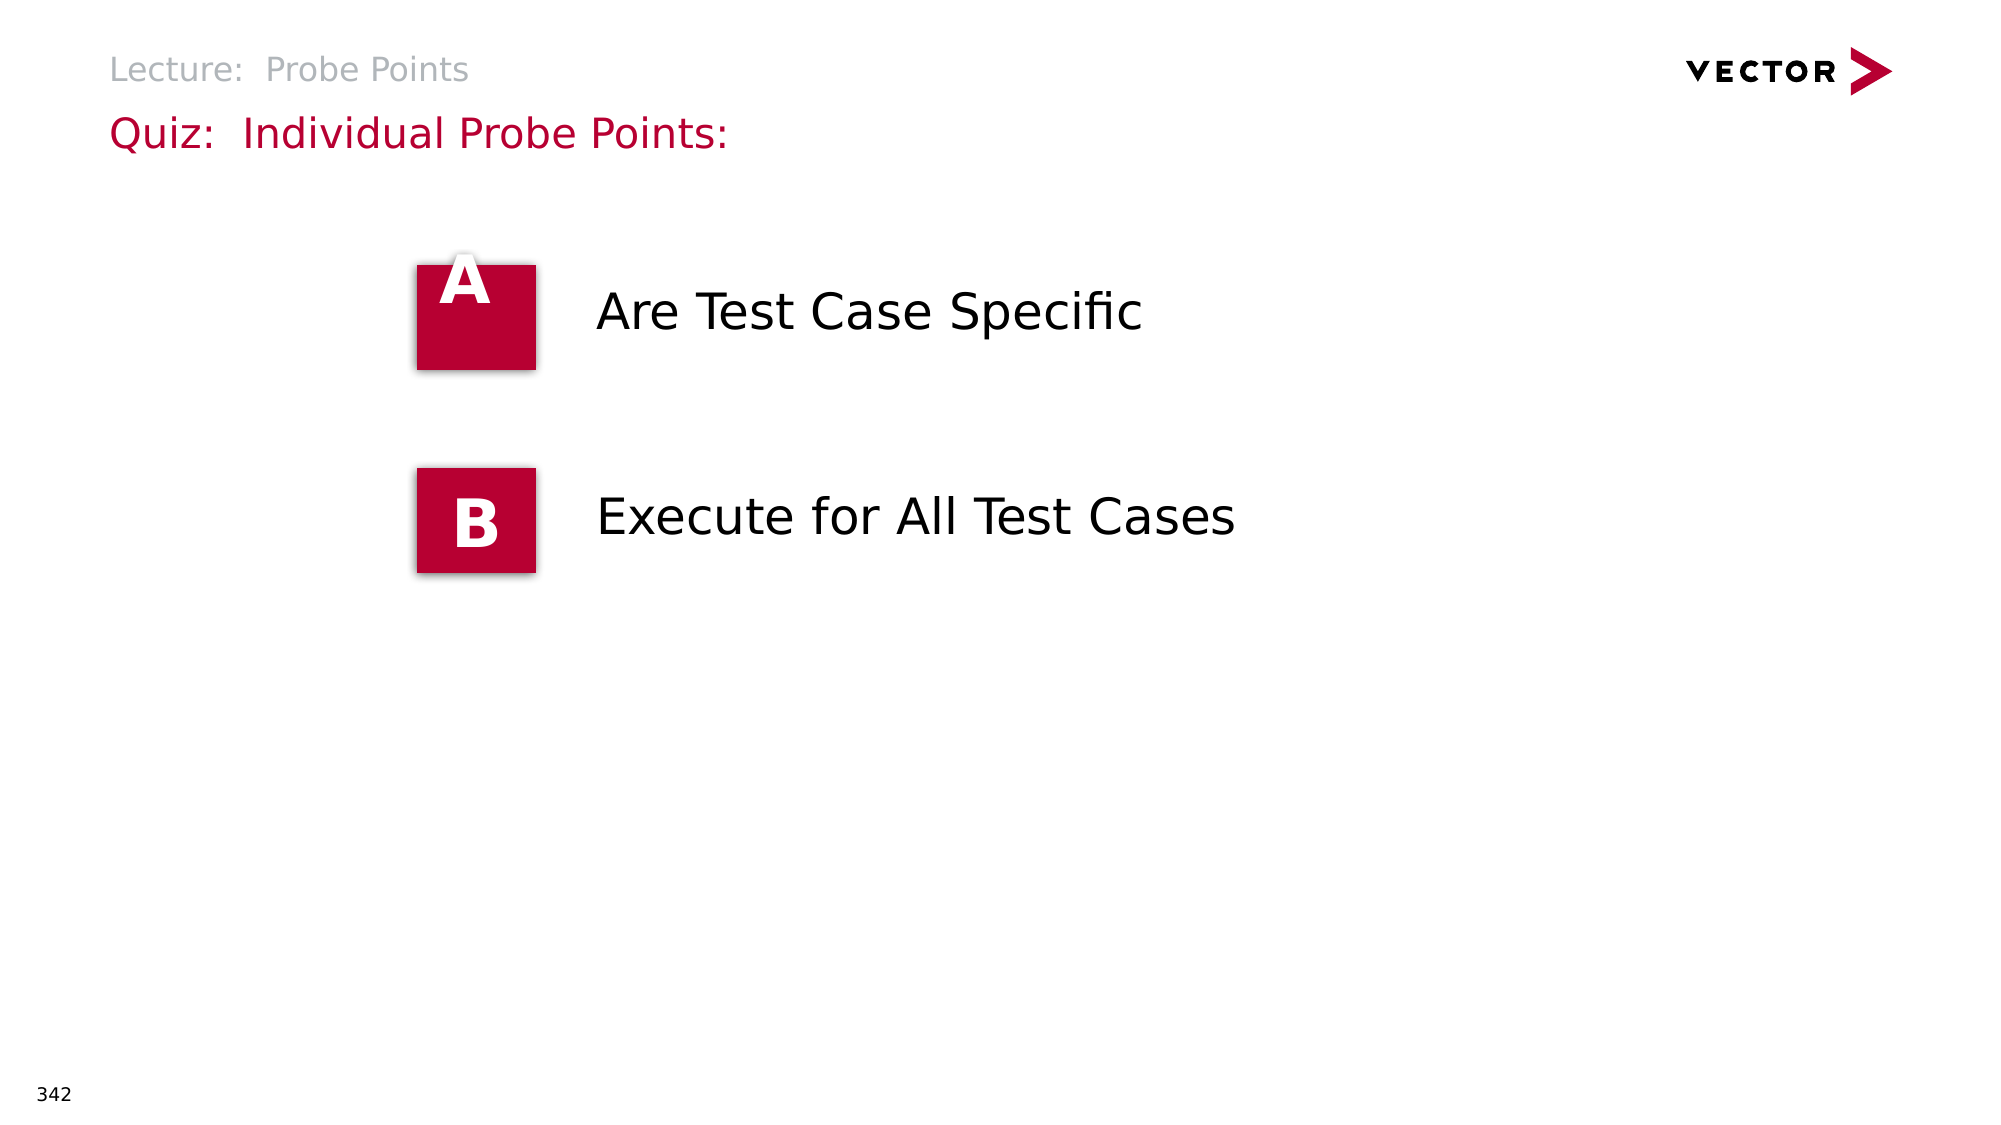

# Lecture:  Probe Points
Quiz:  Individual Probe Points:
A
Are Test Case Specific
B
Execute for All Test Cases